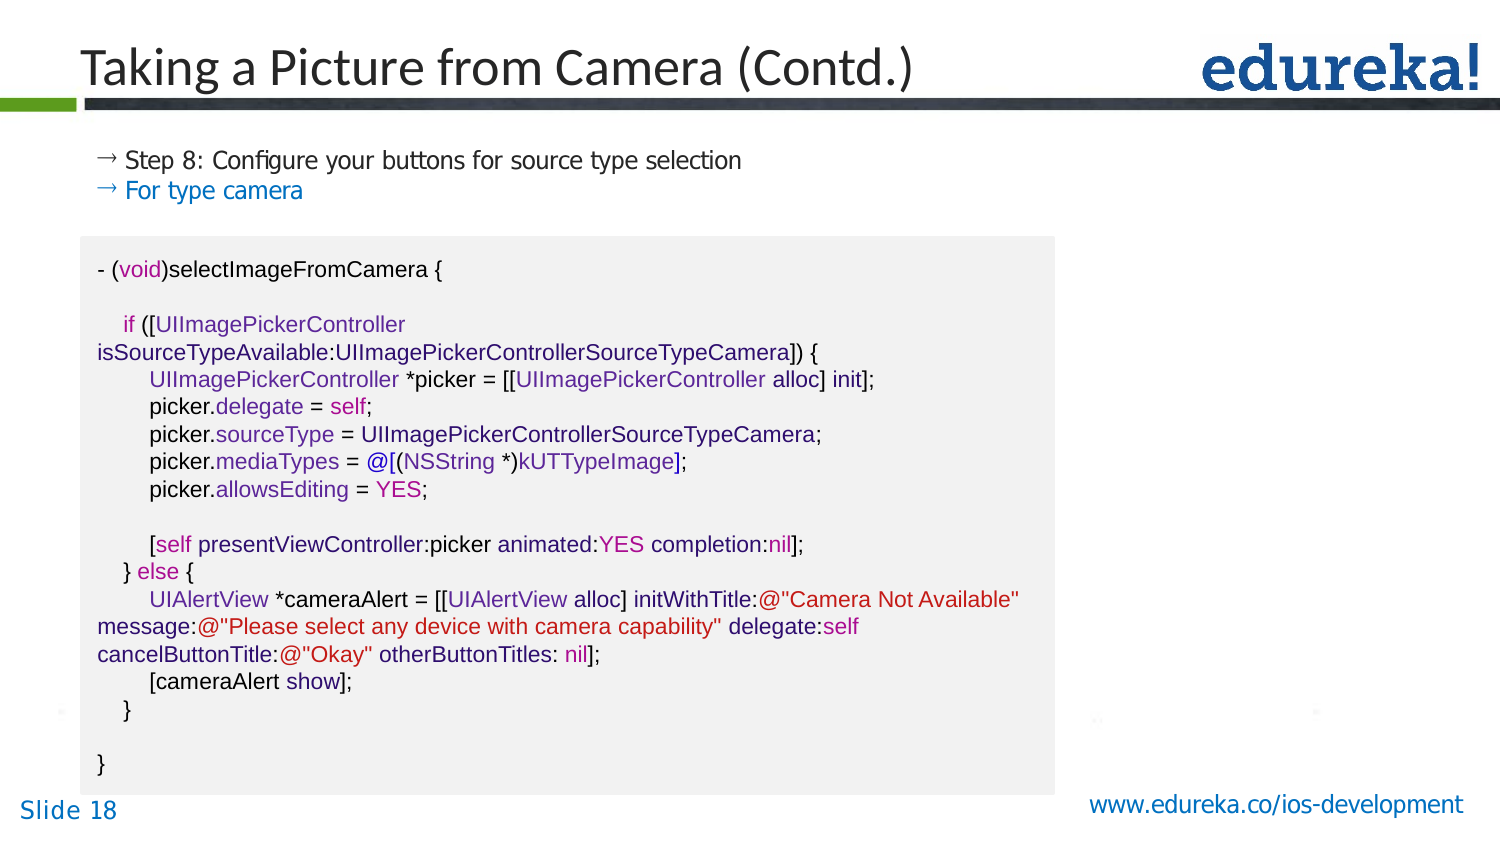

Taking a Picture from Camera (Contd.)
Step 8: Configure your buttons for source type selection
For type camera

- (void)selectImageFromCamera {

    if ([UIImagePickerController isSourceTypeAvailable:UIImagePickerControllerSourceTypeCamera]) {
        UIImagePickerController *picker = [[UIImagePickerController alloc] init];
        picker.delegate = self;
        picker.sourceType = UIImagePickerControllerSourceTypeCamera;
        picker.mediaTypes = @[(NSString *)kUTTypeImage];
        picker.allowsEditing = YES;

        [self presentViewController:picker animated:YES completion:nil];
    } else {
        UIAlertView *cameraAlert = [[UIAlertView alloc] initWithTitle:@"Camera Not Available" message:@"Please select any device with camera capability" delegate:self cancelButtonTitle:@"Okay" otherButtonTitles: nil];
        [cameraAlert show];
    }

}